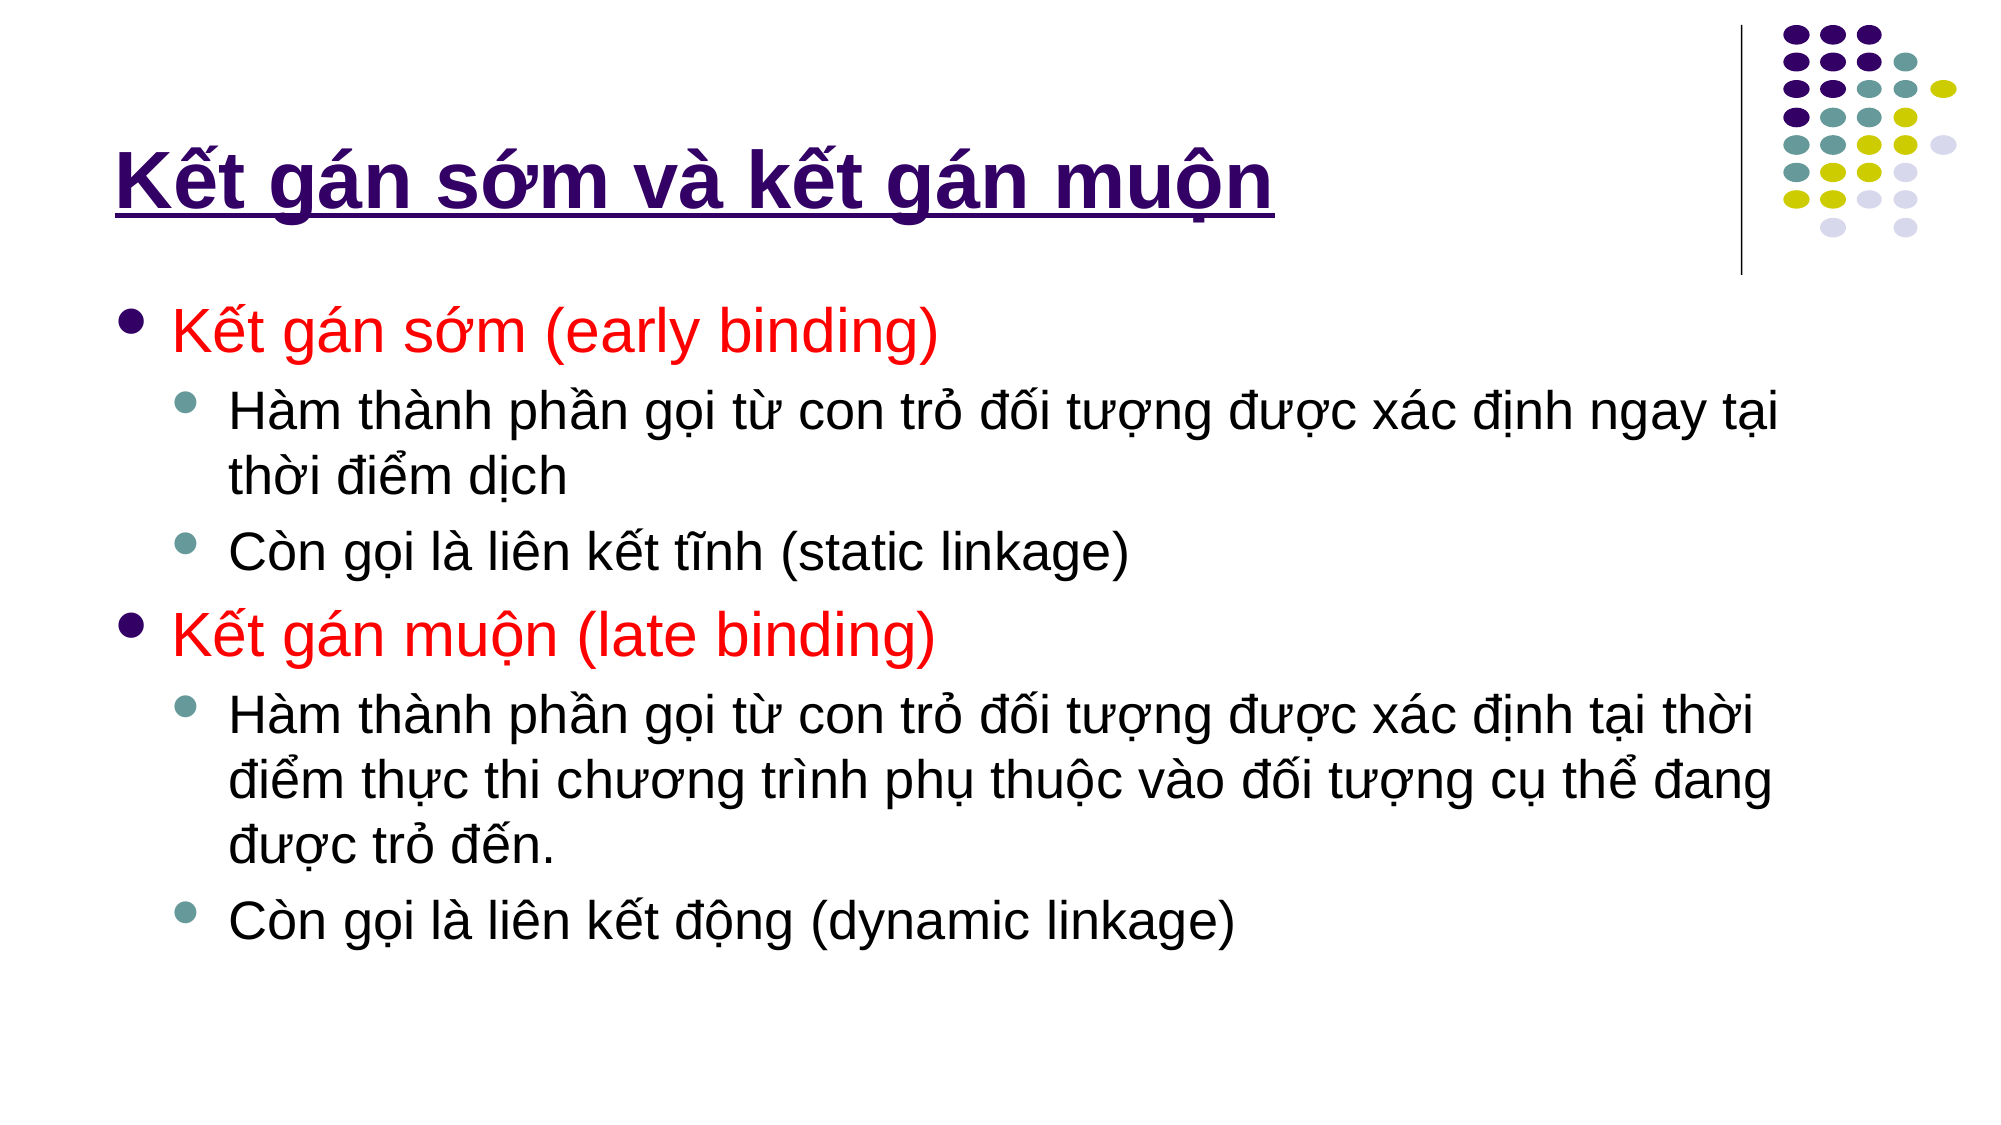

# Kết gán sớm và kết gán muộn
Kết gán sớm (early binding)
Hàm thành phần gọi từ con trỏ đối tượng được xác định ngay tại thời điểm dịch
Còn gọi là liên kết tĩnh (static linkage)
Kết gán muộn (late binding)
Hàm thành phần gọi từ con trỏ đối tượng được xác định tại thời điểm thực thi chương trình phụ thuộc vào đối tượng cụ thể đang được trỏ đến.
Còn gọi là liên kết động (dynamic linkage)